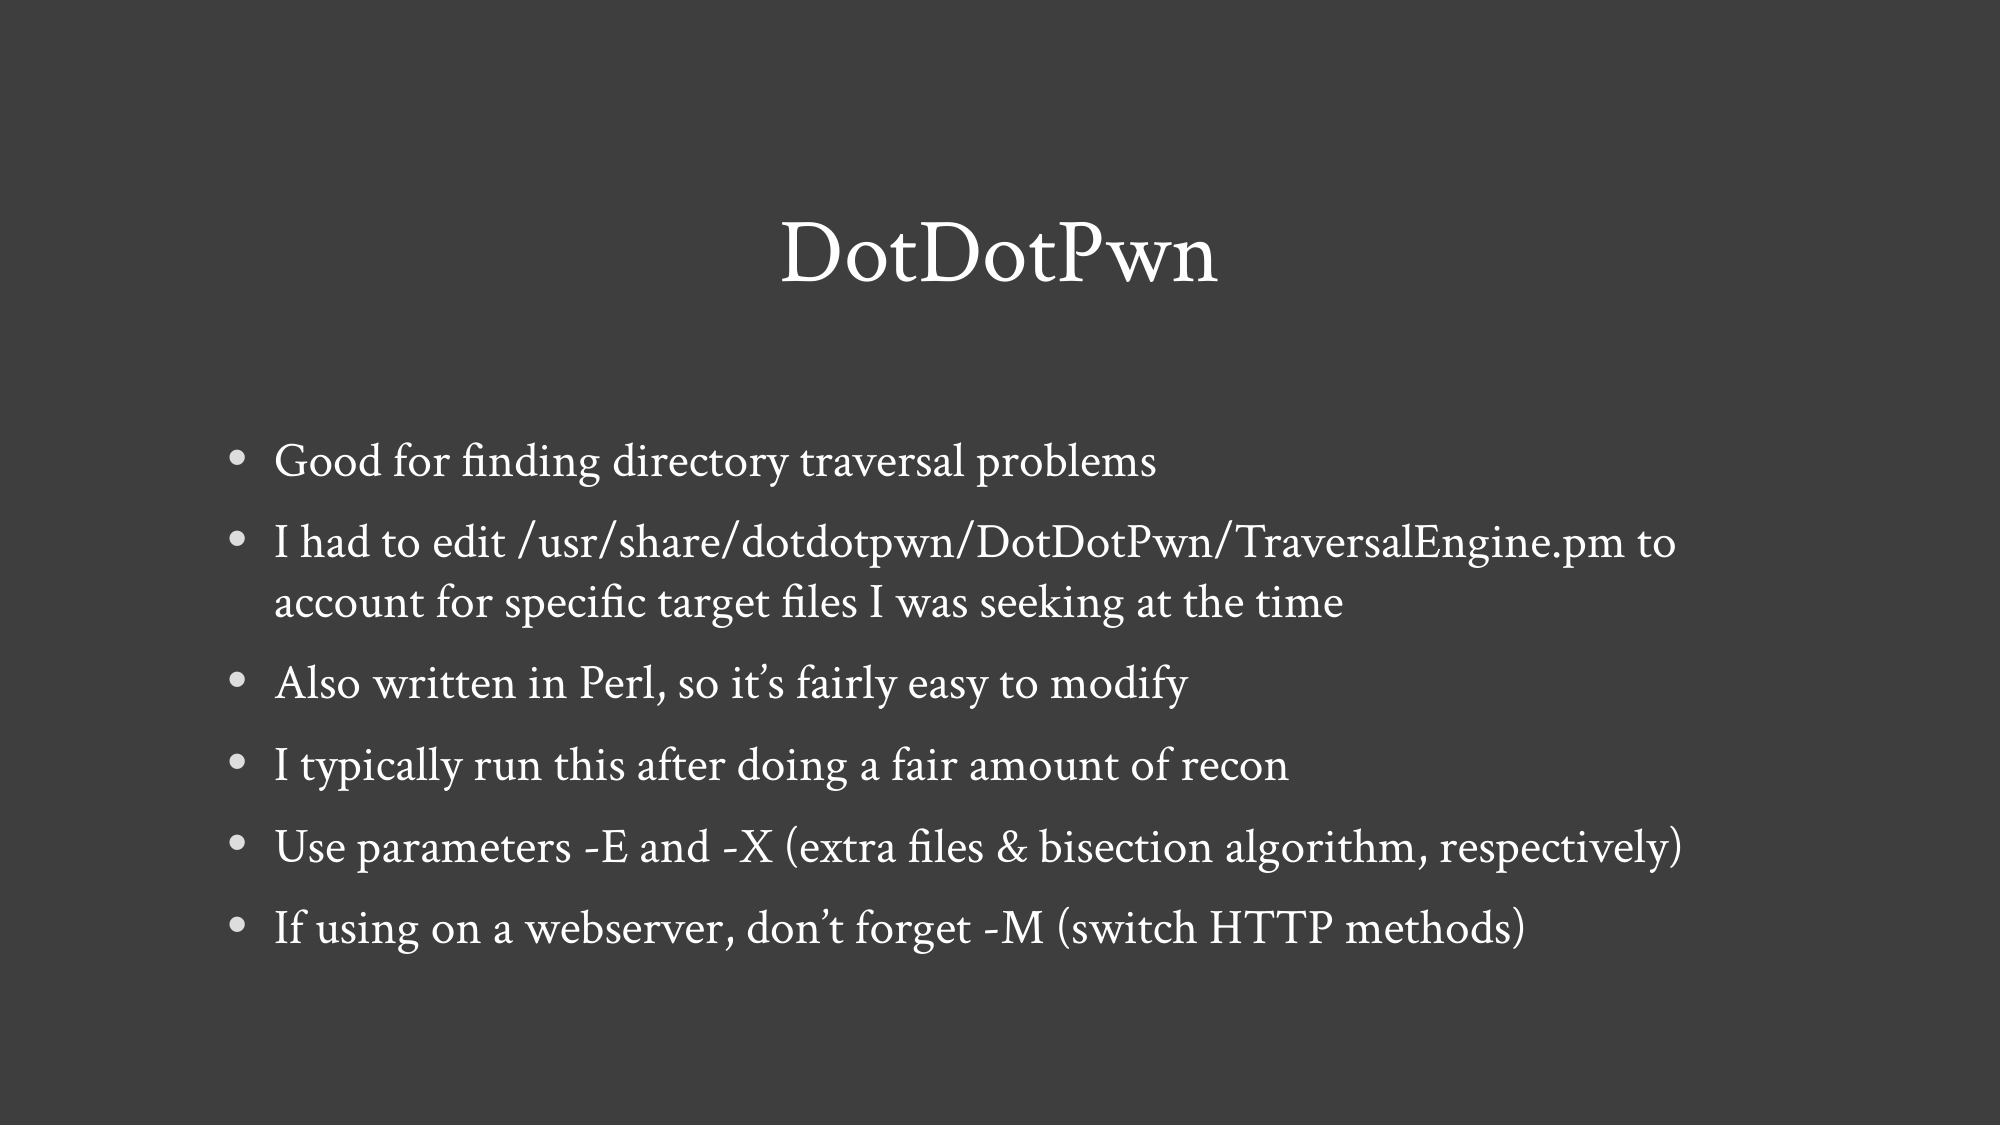

# DotDotPwn
Good for finding directory traversal problems
I had to edit /usr/share/dotdotpwn/DotDotPwn/TraversalEngine.pm to account for specific target files I was seeking at the time
Also written in Perl, so it’s fairly easy to modify
I typically run this after doing a fair amount of recon
Use parameters -E and -X (extra files & bisection algorithm, respectively)
If using on a webserver, don’t forget -M (switch HTTP methods)